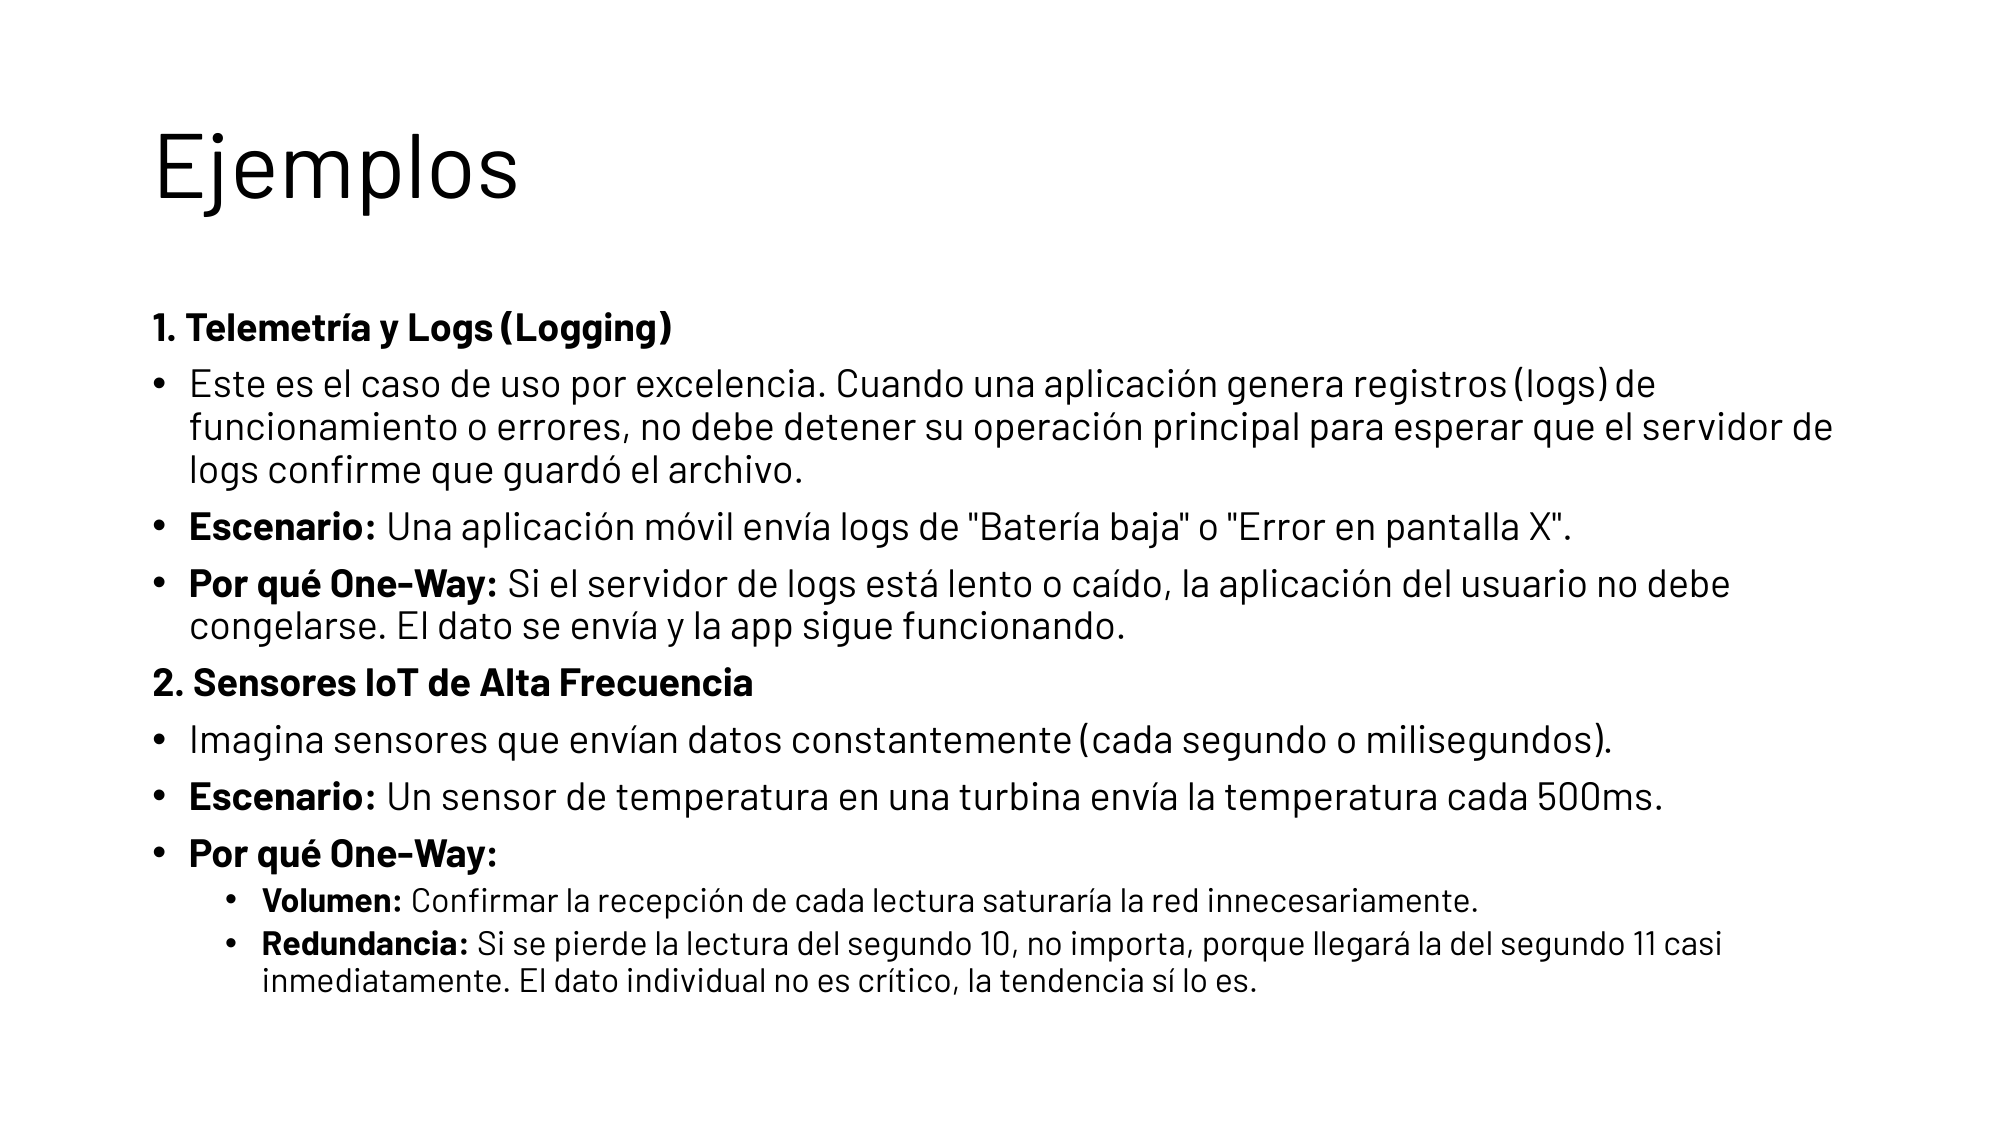

# Ejemplos
1. Telemetría y Logs (Logging)
Este es el caso de uso por excelencia. Cuando una aplicación genera registros (logs) de funcionamiento o errores, no debe detener su operación principal para esperar que el servidor de logs confirme que guardó el archivo.
Escenario: Una aplicación móvil envía logs de "Batería baja" o "Error en pantalla X".
Por qué One-Way: Si el servidor de logs está lento o caído, la aplicación del usuario no debe congelarse. El dato se envía y la app sigue funcionando.
2. Sensores IoT de Alta Frecuencia
Imagina sensores que envían datos constantemente (cada segundo o milisegundos).
Escenario: Un sensor de temperatura en una turbina envía la temperatura cada 500ms.
Por qué One-Way:
Volumen: Confirmar la recepción de cada lectura saturaría la red innecesariamente.
Redundancia: Si se pierde la lectura del segundo 10, no importa, porque llegará la del segundo 11 casi inmediatamente. El dato individual no es crítico, la tendencia sí lo es.